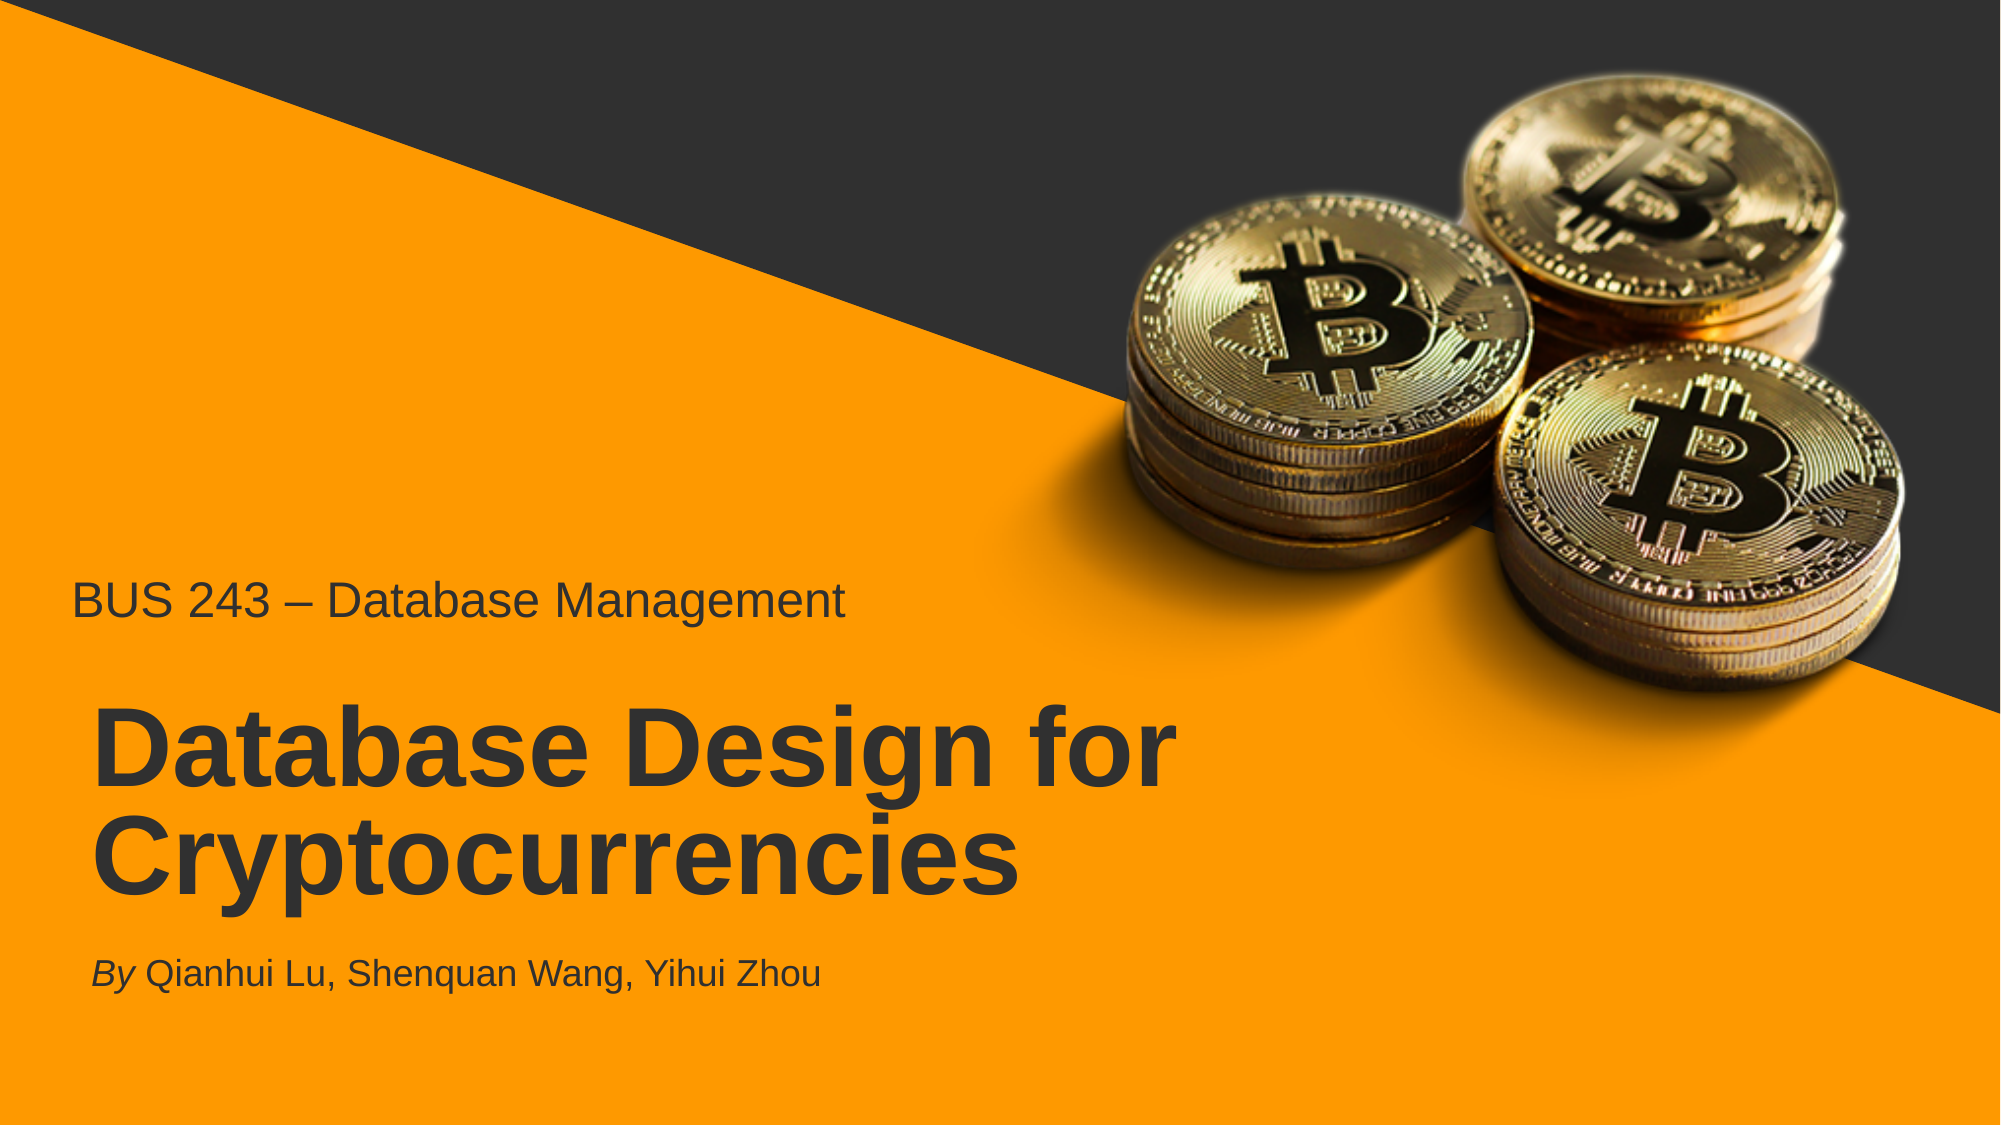

BUS 243 – Database Management
Database Design for Cryptocurrencies
By Qianhui Lu, Shenquan Wang, Yihui Zhou